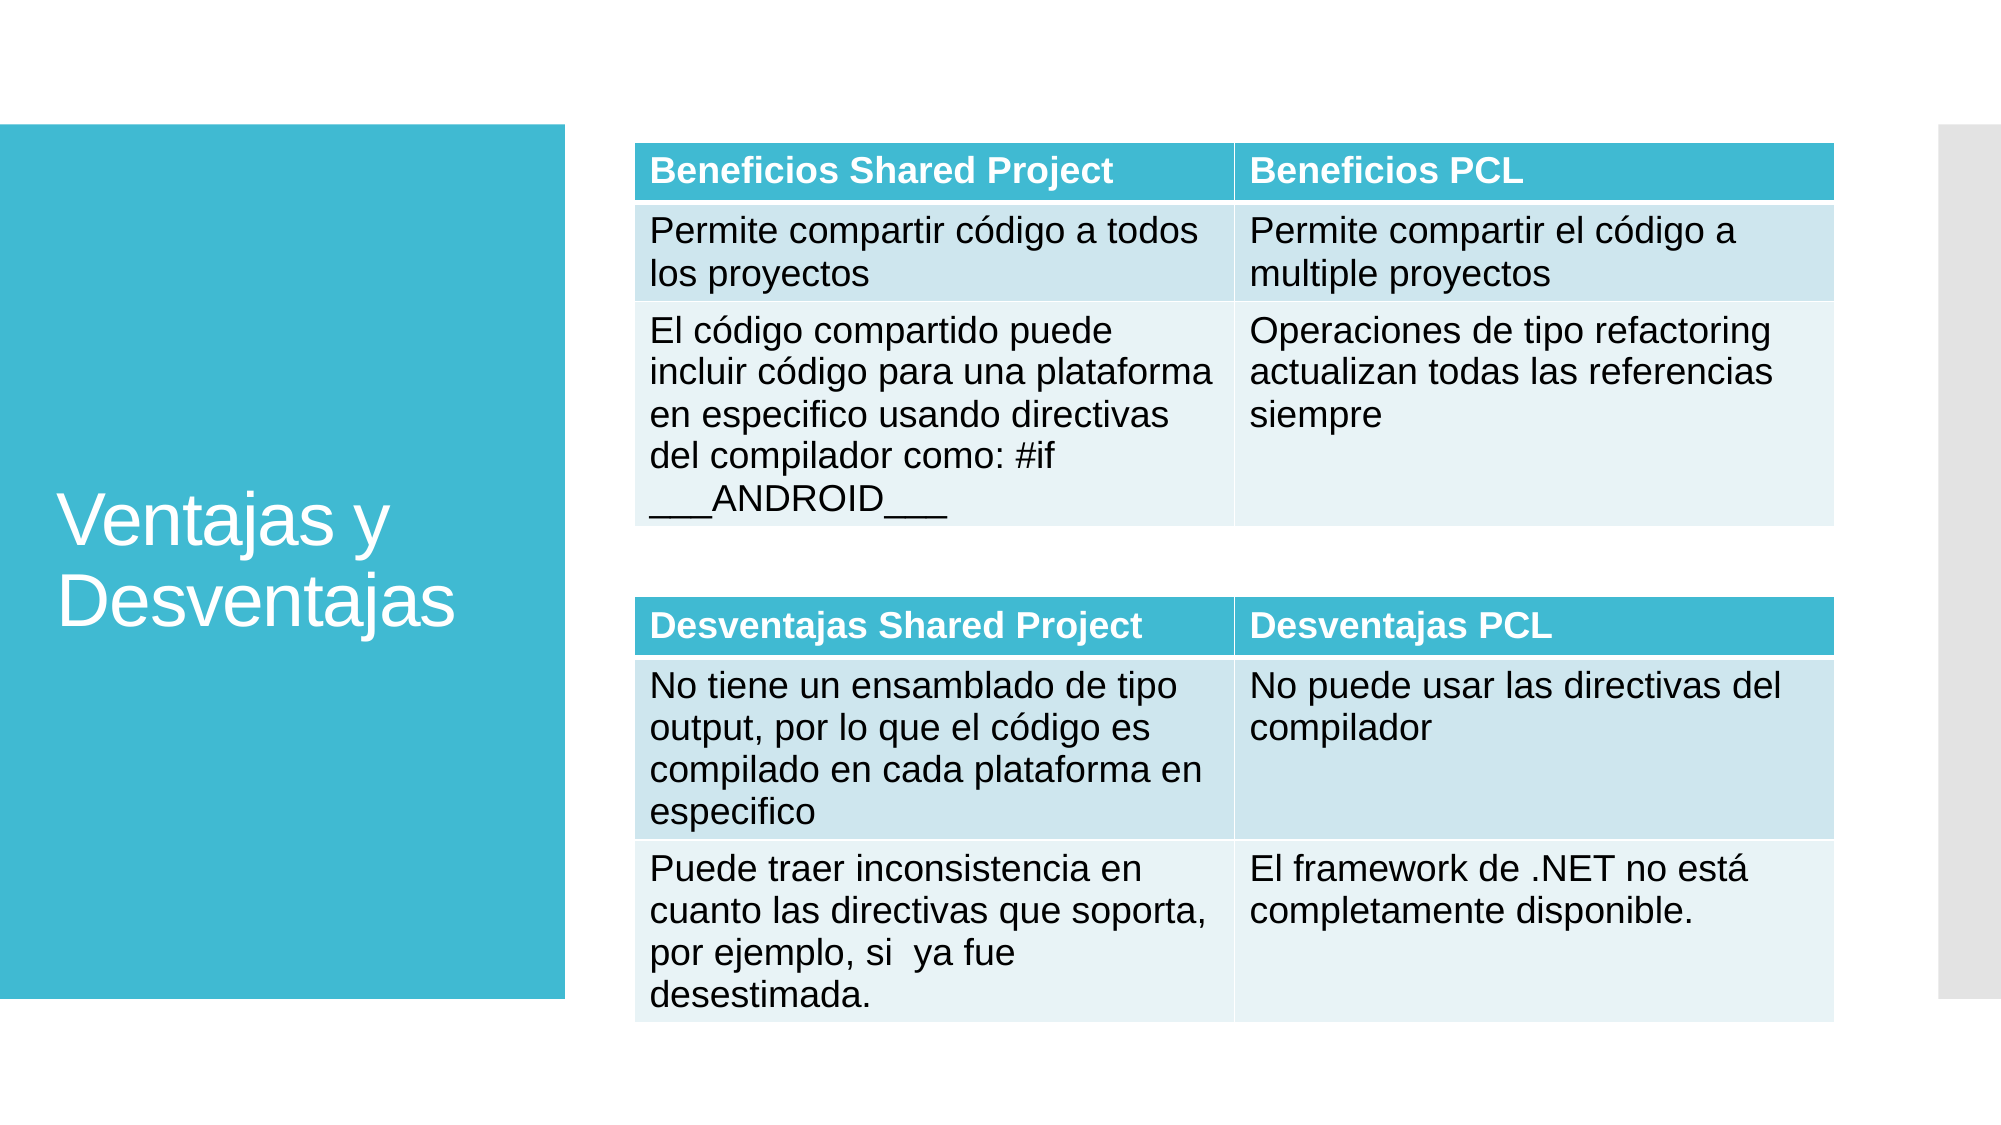

| Beneficios Shared Project | Beneficios PCL |
| --- | --- |
| Permite compartir código a todos los proyectos | Permite compartir el código a multiple proyectos |
| El código compartido puede incluir código para una plataforma en especifico usando directivas del compilador como: #if \_\_\_ANDROID\_\_\_ | Operaciones de tipo refactoring actualizan todas las referencias siempre |
# Ventajas y Desventajas
| Desventajas Shared Project | Desventajas PCL |
| --- | --- |
| No tiene un ensamblado de tipo output, por lo que el código es compilado en cada plataforma en especifico | No puede usar las directivas del compilador |
| Puede traer inconsistencia en cuanto las directivas que soporta, por ejemplo, si ya fue desestimada. | El framework de .NET no está completamente disponible. |